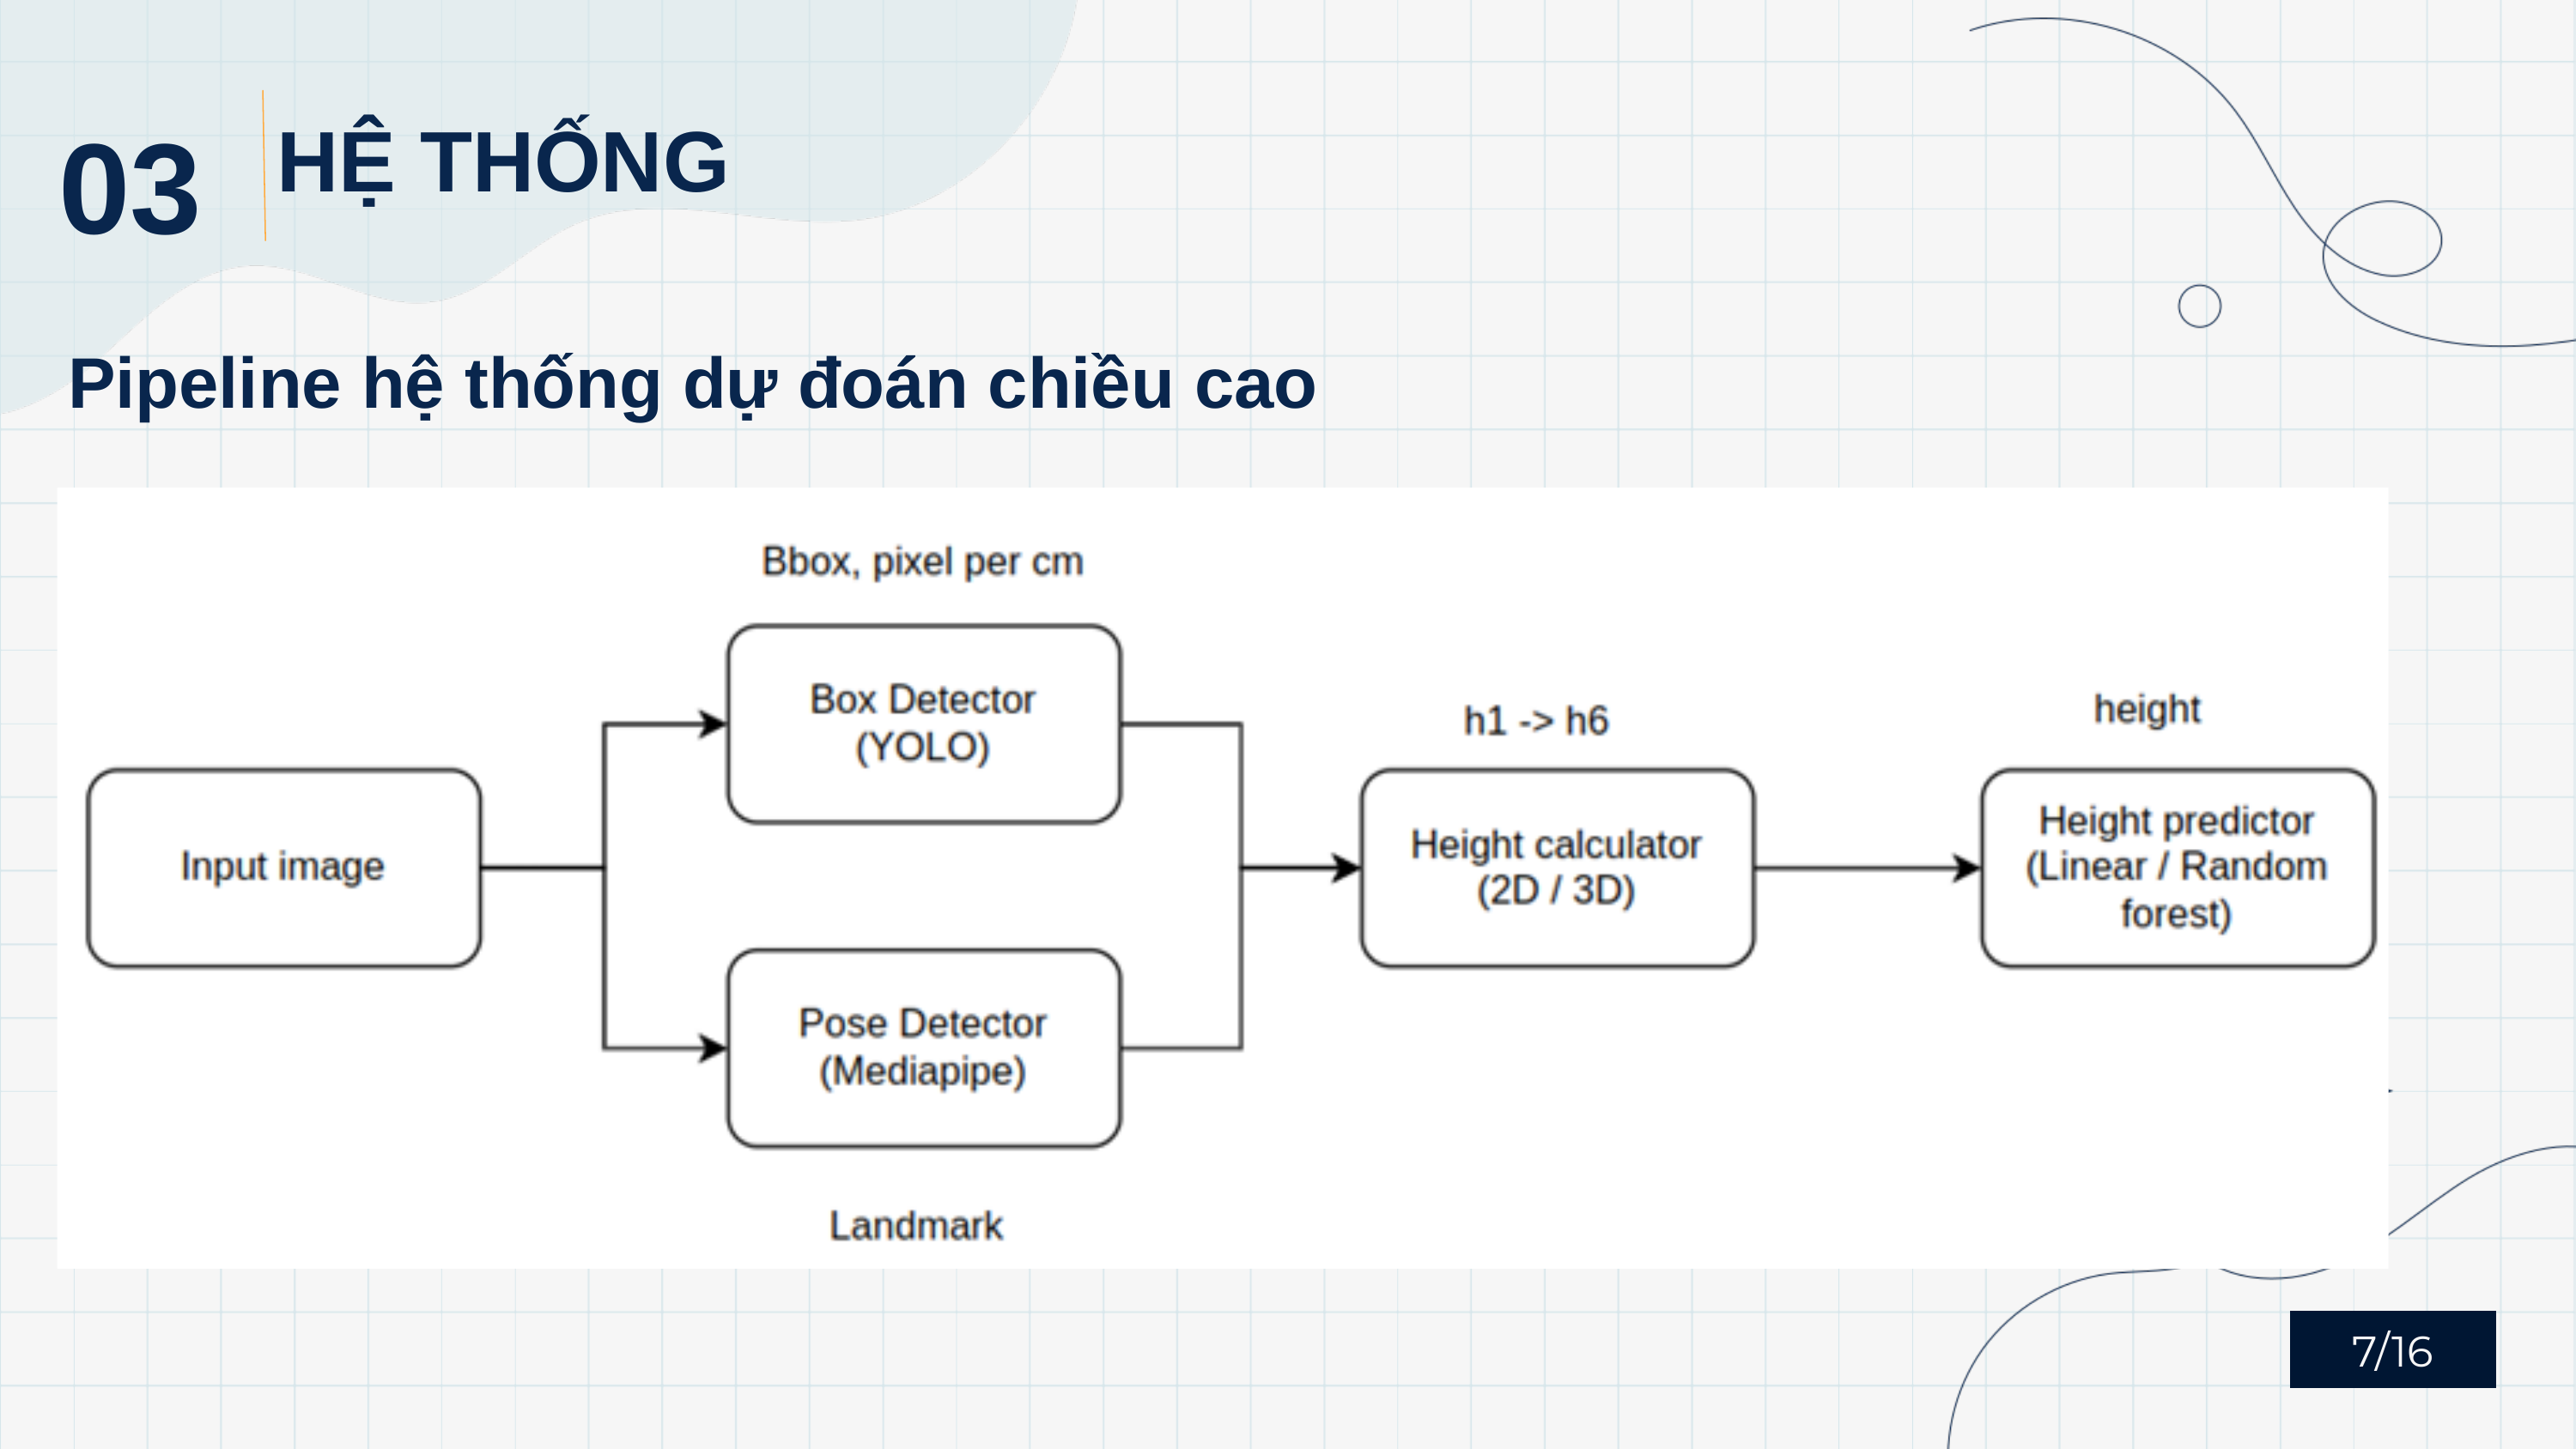

03
HỆ THỐNG

Pipeline hệ thống dự đoán chiều cao

7/16